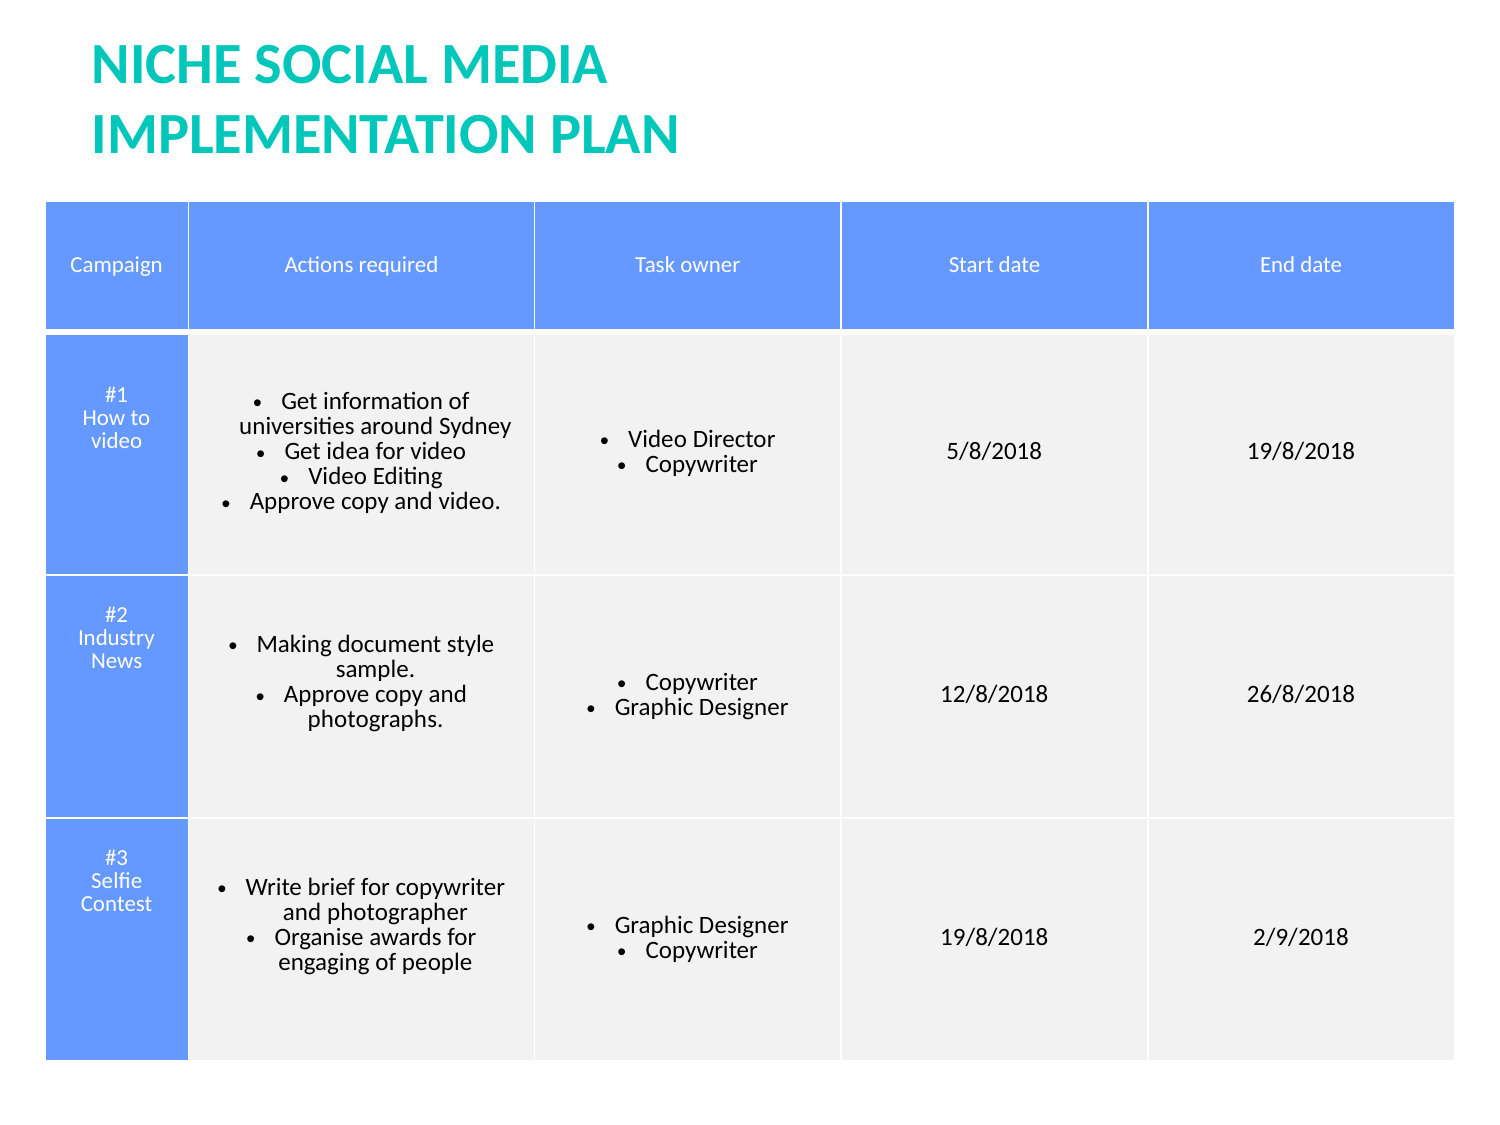

NICHE SOCIAL MEDIA
IMPLEMENTATION PLAN
| Campaign | Actions required | Task owner | Start date | End date |
| --- | --- | --- | --- | --- |
| #1 How to video | Get information of universities around Sydney Get idea for video Video Editing Approve copy and video. | Video Director Copywriter | 5/8/2018 | 19/8/2018 |
| #2 Industry News | Making document style sample. Approve copy and photographs. | Copywriter Graphic Designer | 12/8/2018 | 26/8/2018 |
| #3 Selfie Contest | Write brief for copywriter and photographer Organise awards for engaging of people | Graphic Designer Copywriter | 19/8/2018 | 2/9/2018 |